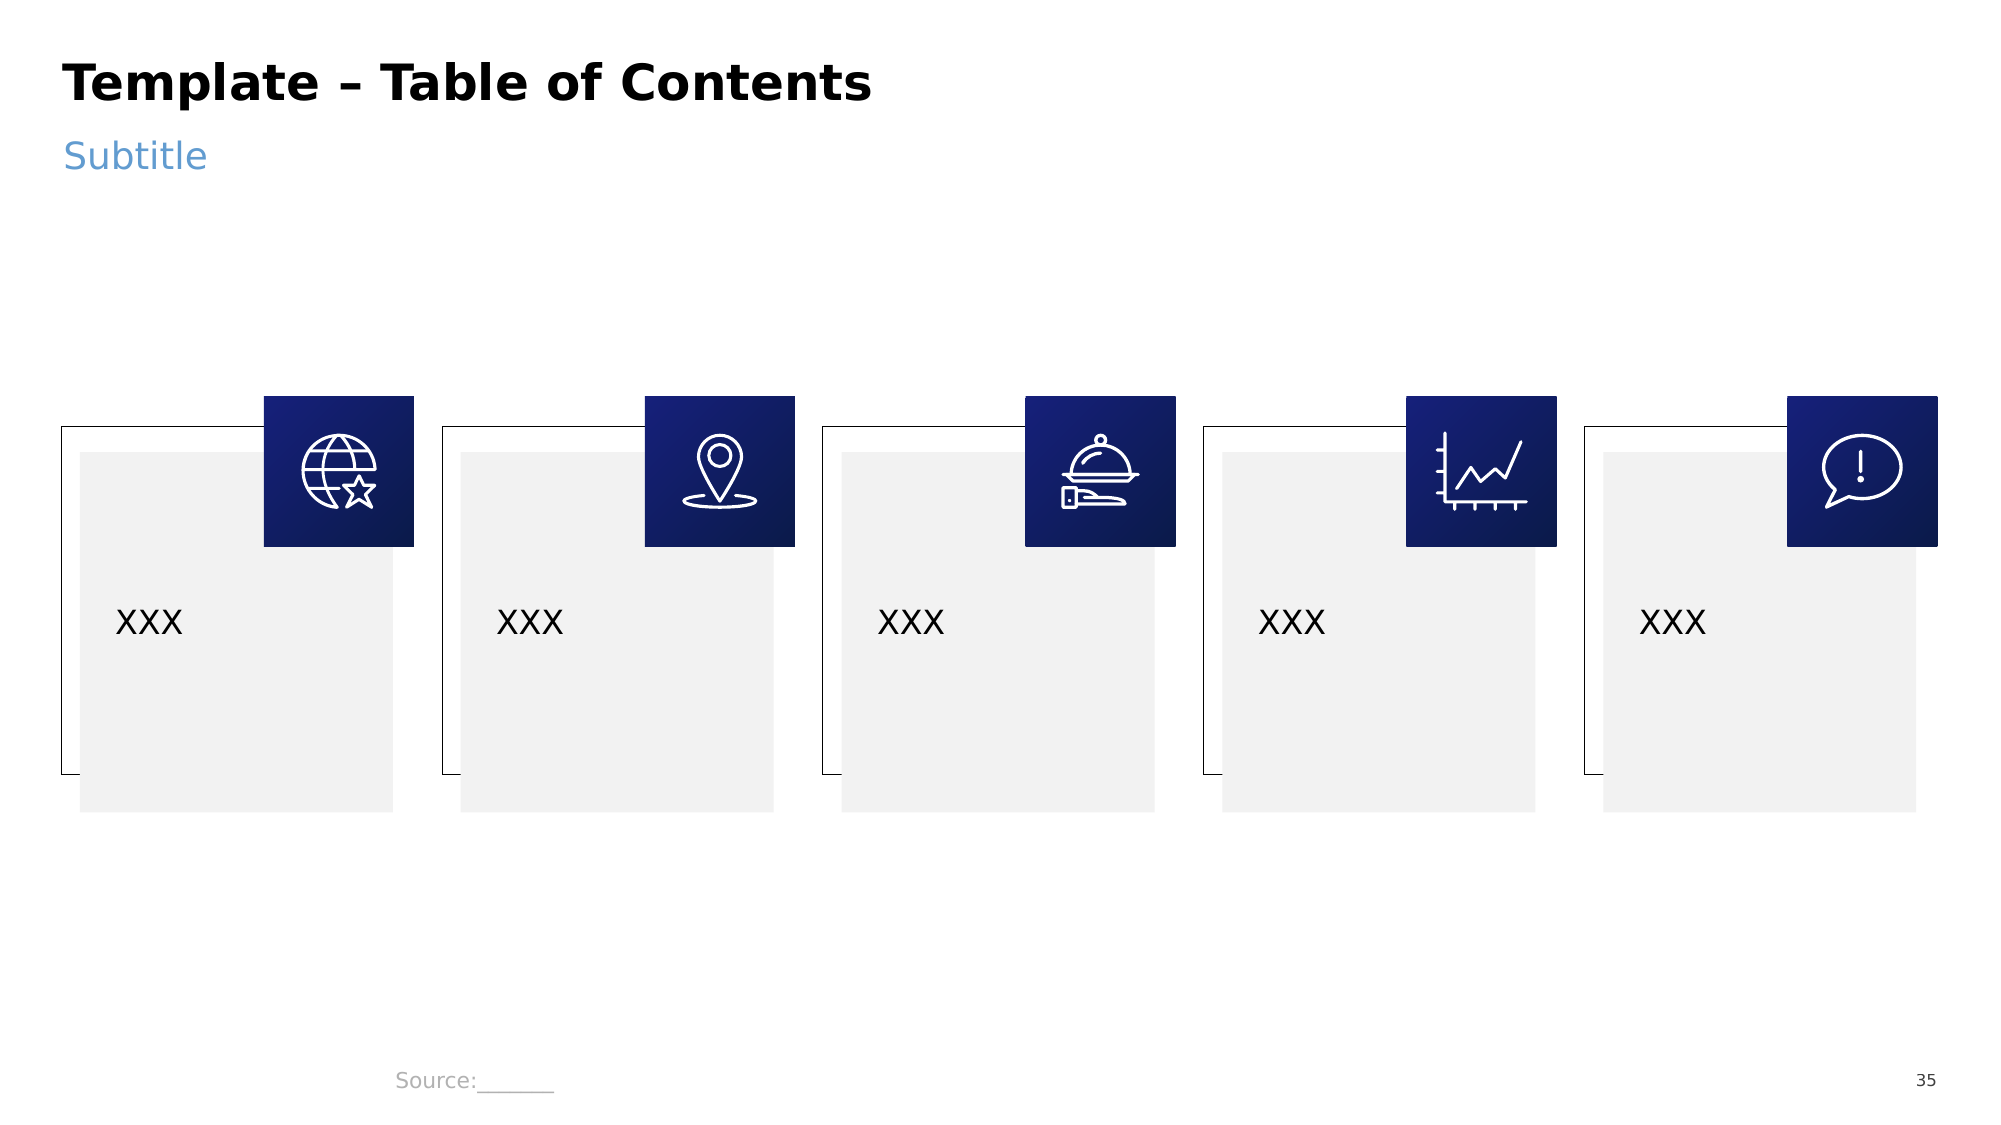

# Template – Table of Contents
Subtitle

XXX
XXX
XXX
XXX
XXX
Source:_______